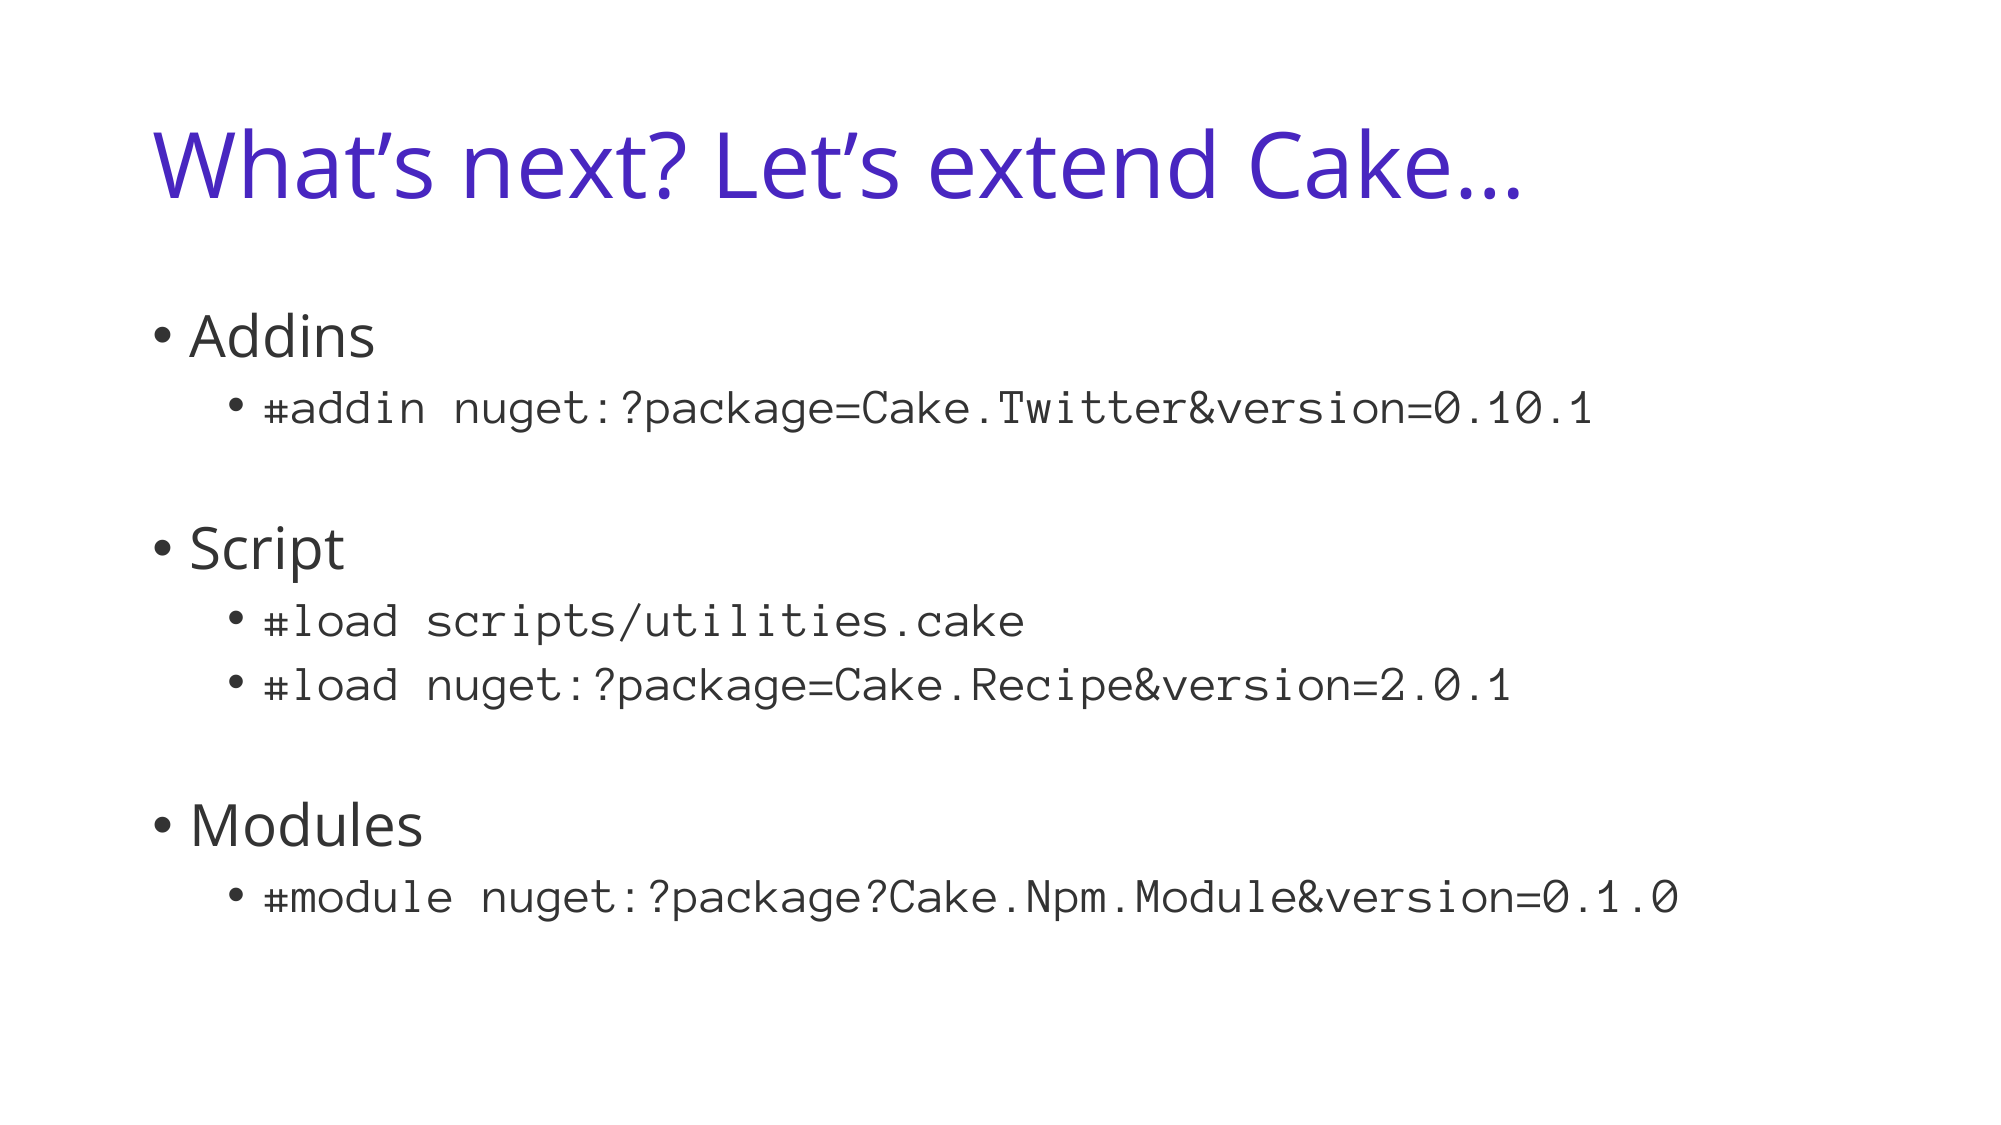

# What’s next? Let’s extend Cake…
Addins
#addin nuget:?package=Cake.Twitter&version=0.10.1

Script
#load scripts/utilities.cake
#load nuget:?package=Cake.Recipe&version=2.0.1

Modules
#module nuget:?package?Cake.Npm.Module&version=0.1.0